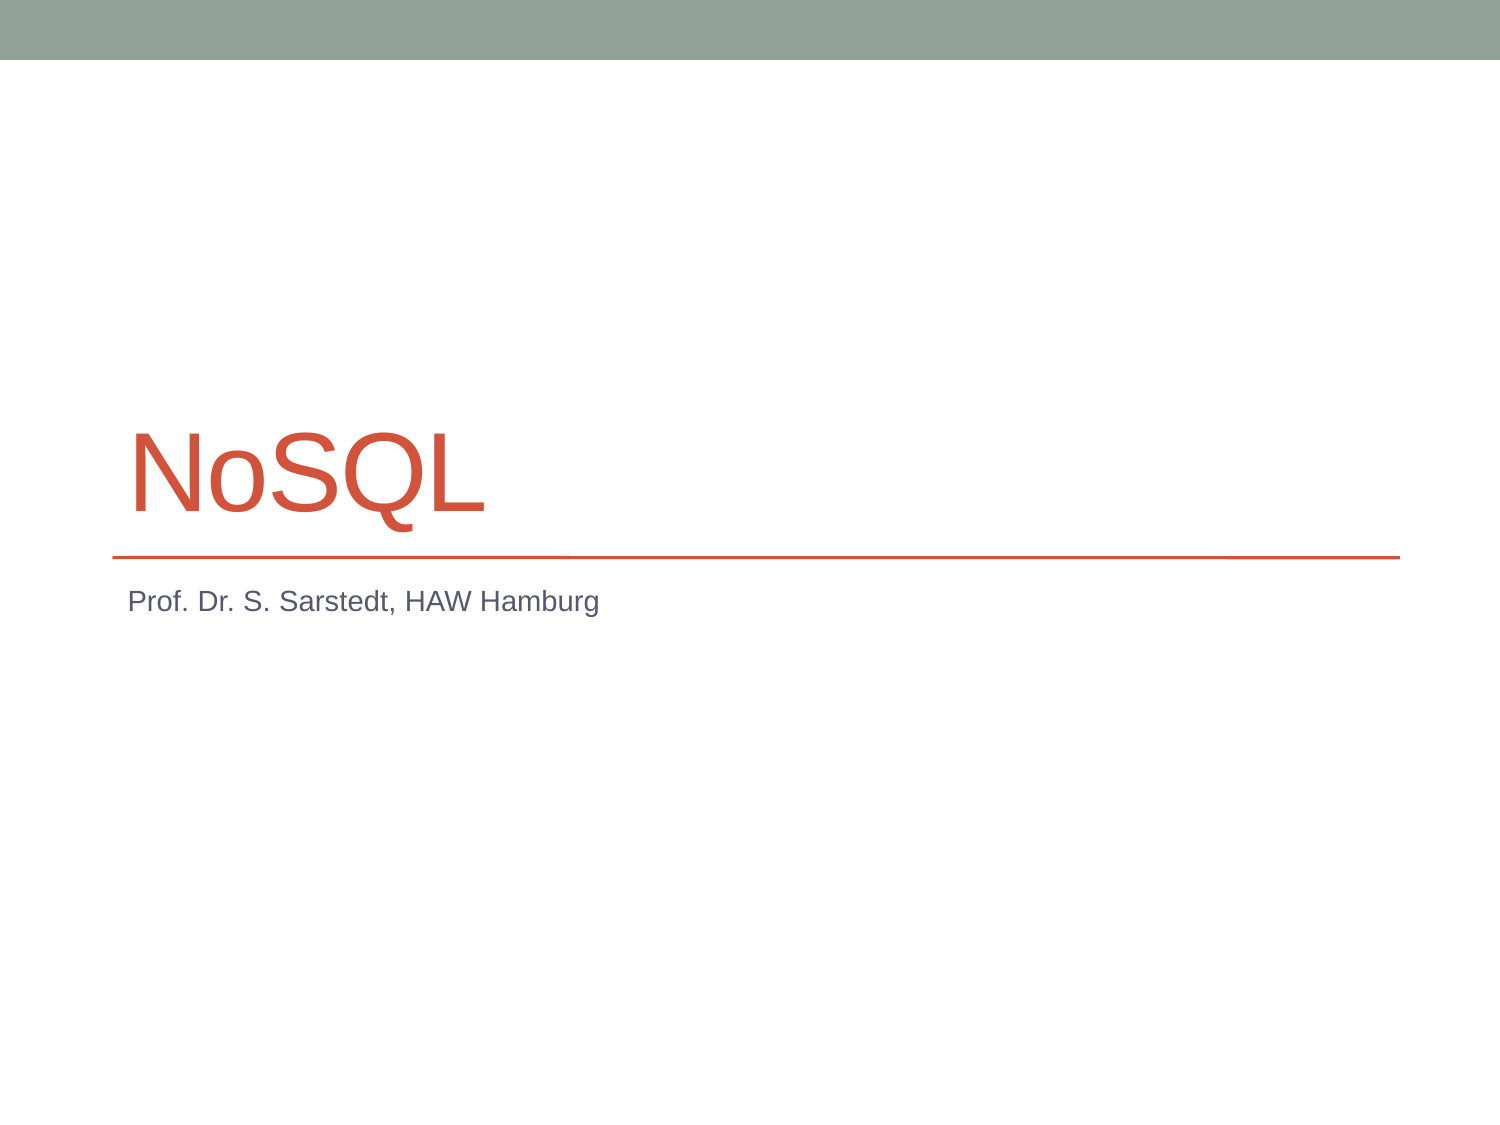

# NoSQL
Prof. Dr. S. Sarstedt, HAW Hamburg